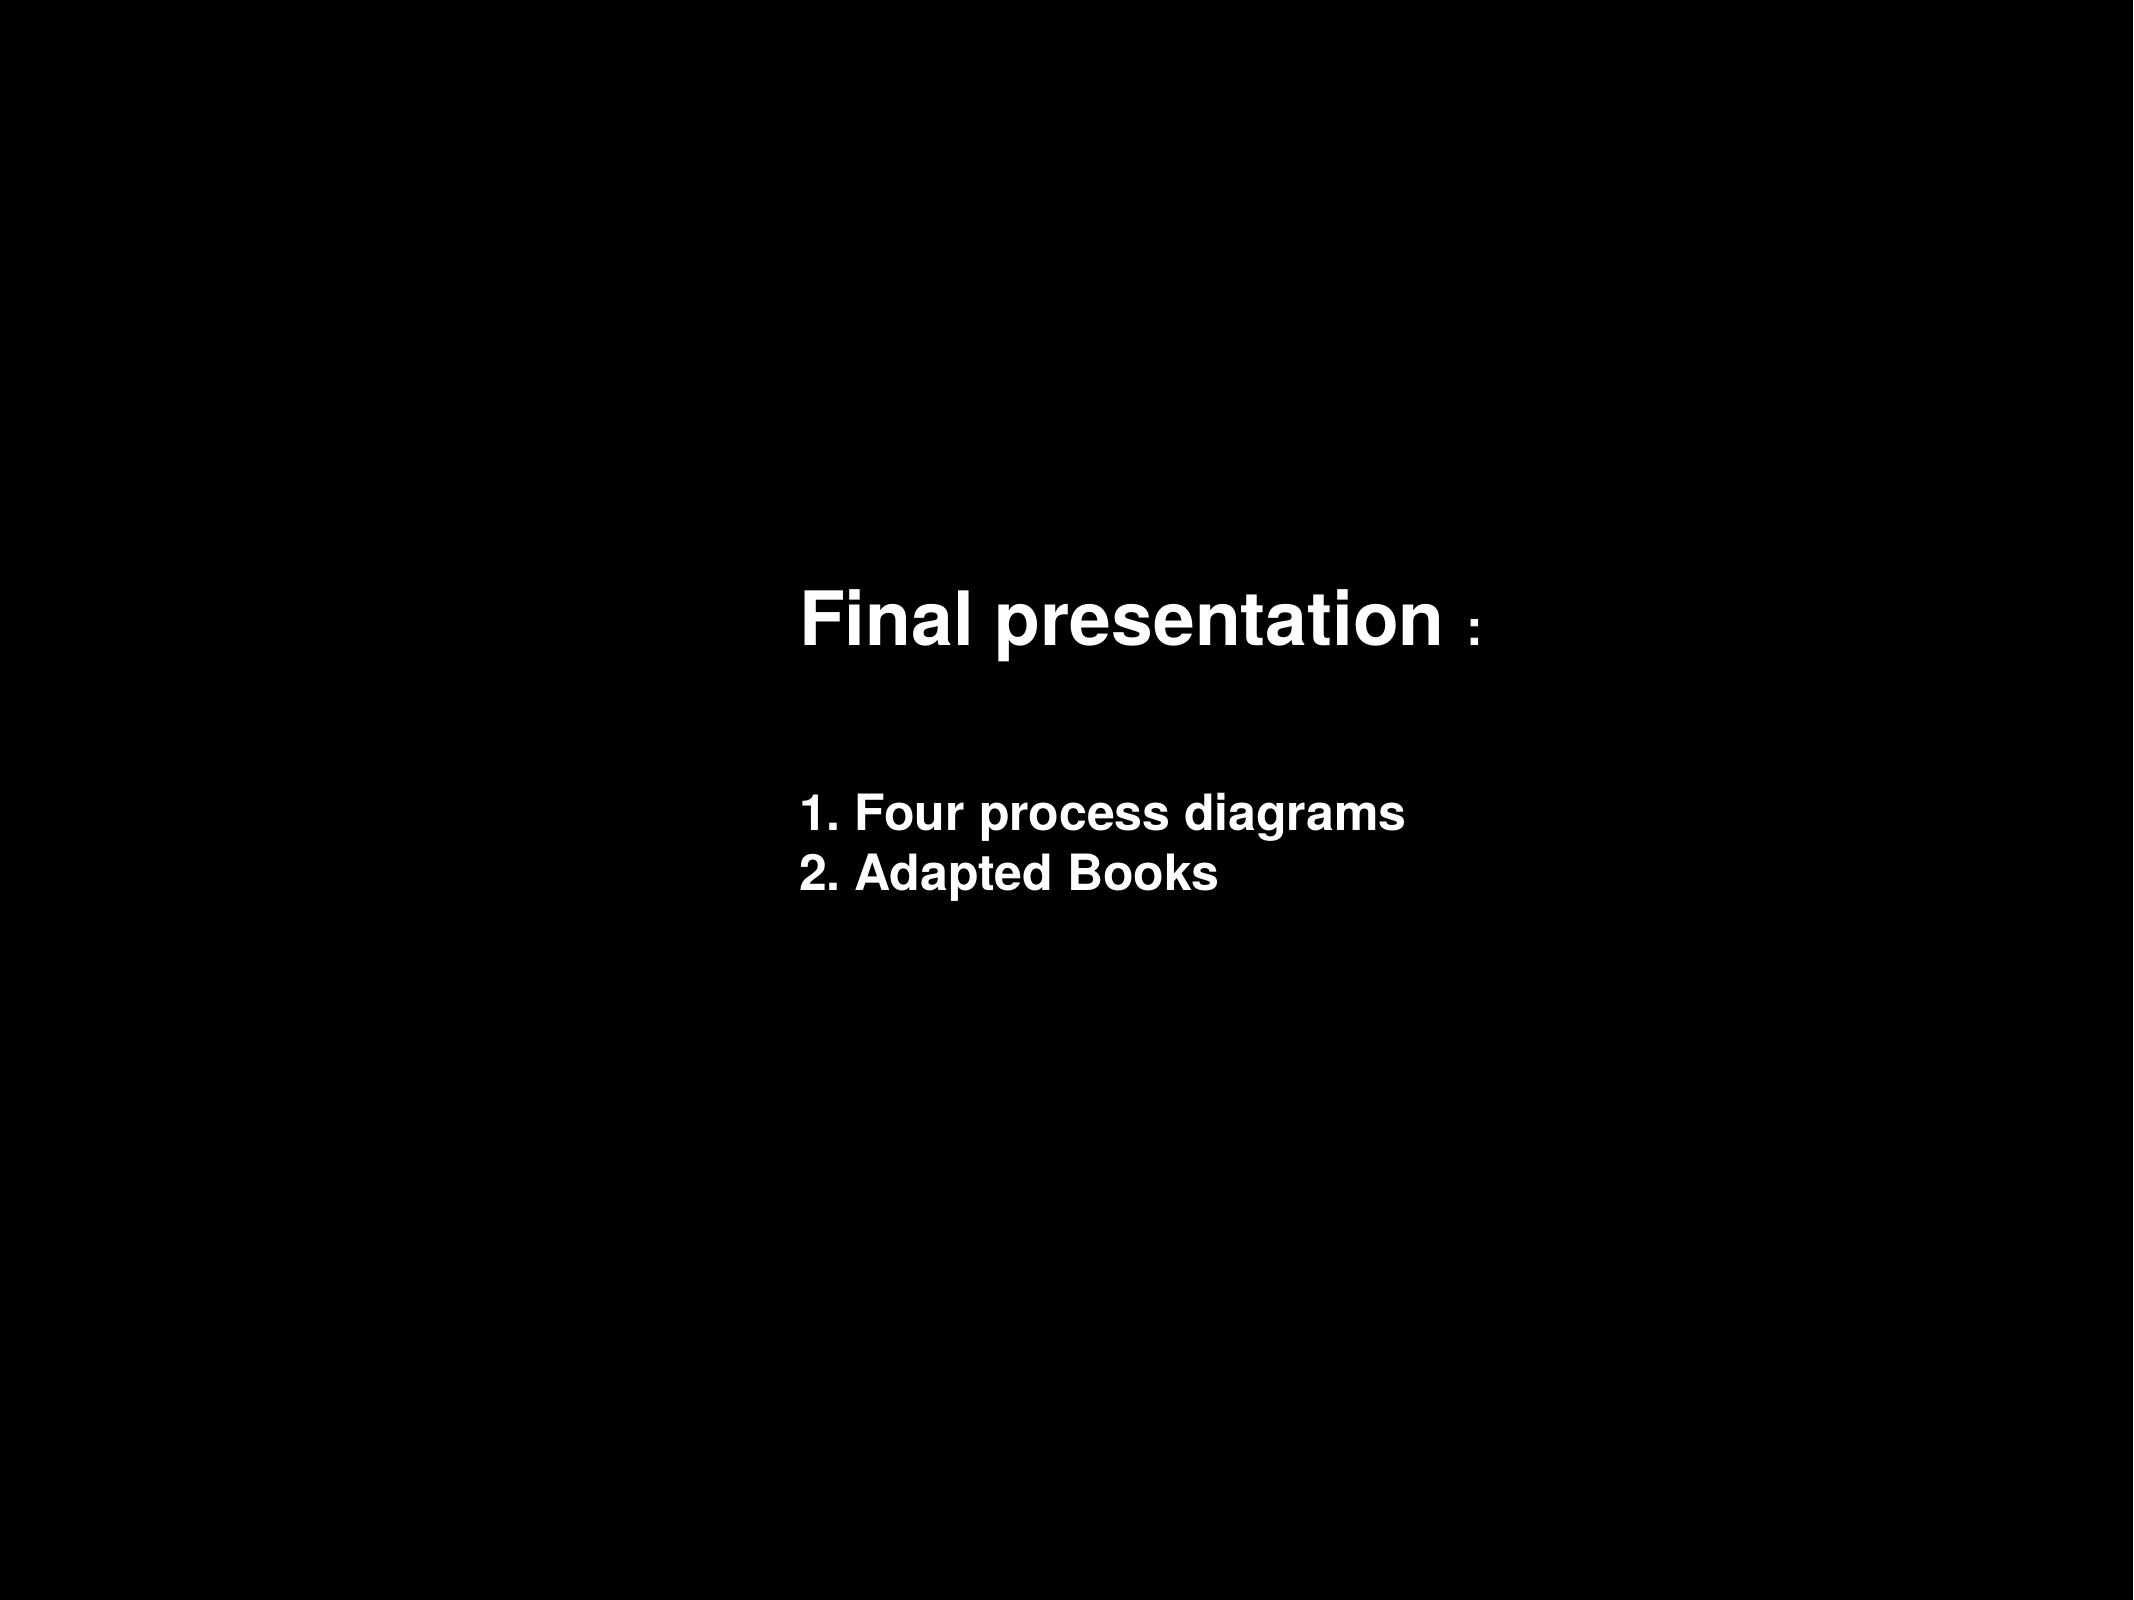

Final presentation :

1. Four process diagrams
2. Adapted Books